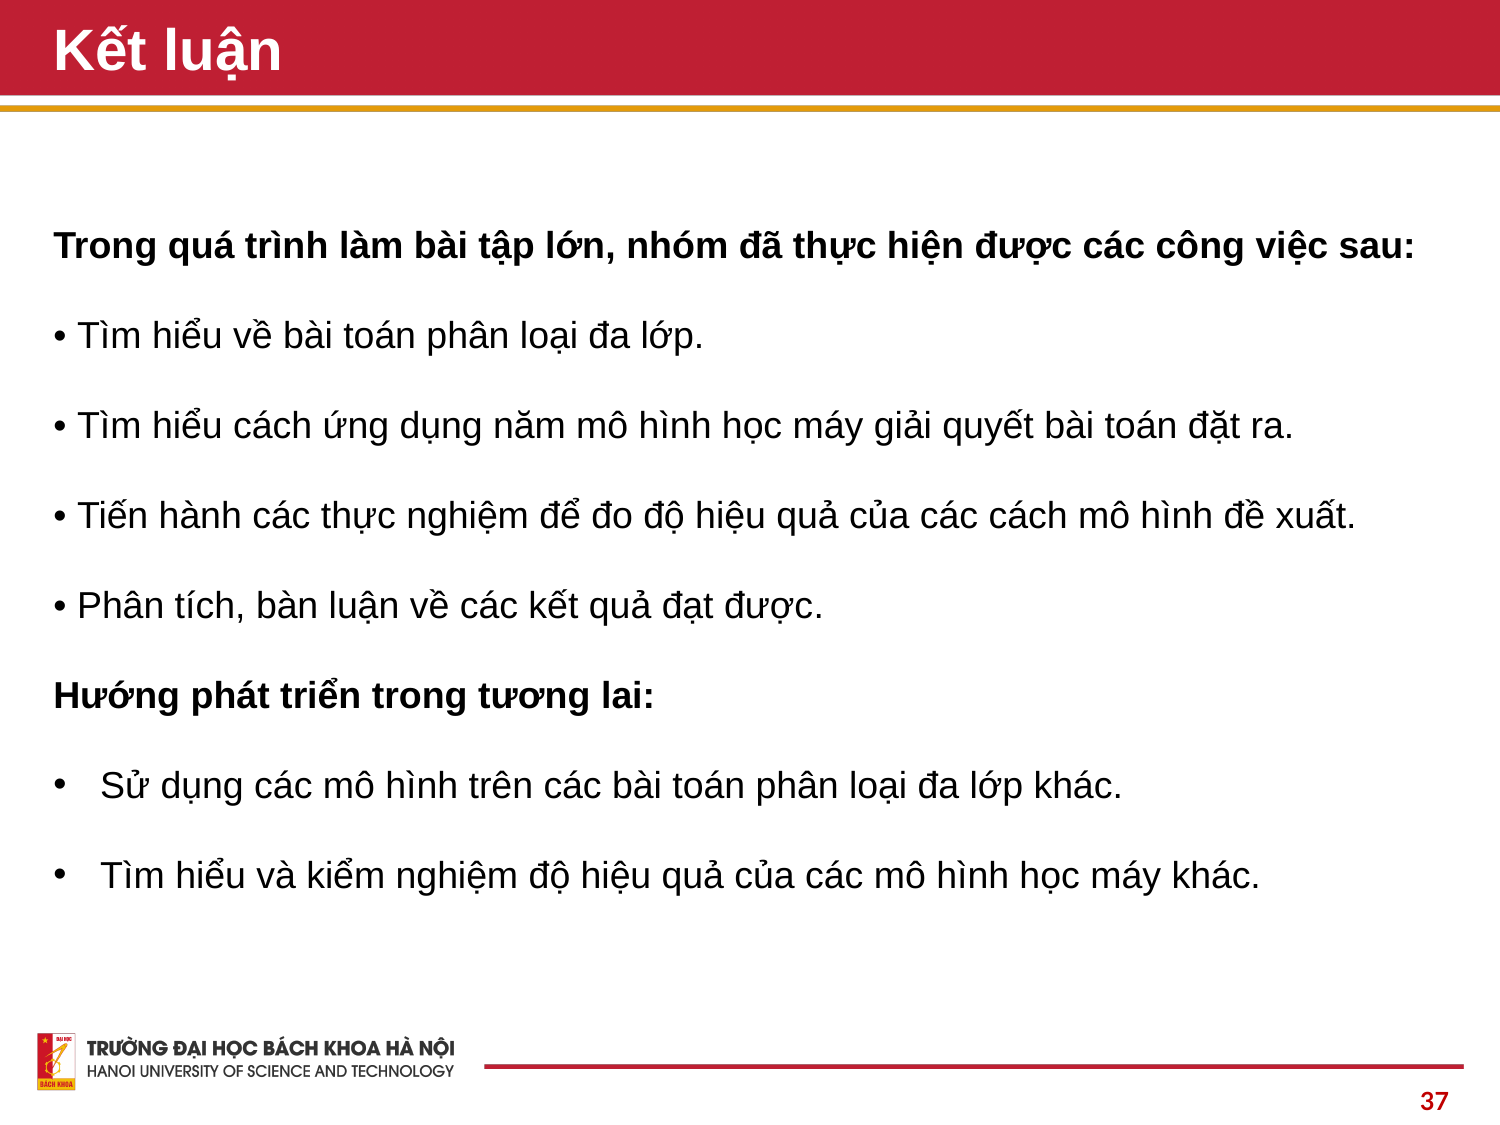

# Kết luận
Trong quá trình làm bài tập lớn, nhóm đã thực hiện được các công việc sau:

• Tìm hiểu về bài toán phân loại đa lớp.

• Tìm hiểu cách ứng dụng năm mô hình học máy giải quyết bài toán đặt ra.

• Tiến hành các thực nghiệm để đo độ hiệu quả của các cách mô hình đề xuất.

• Phân tích, bàn luận về các kết quả đạt được.

Hướng phát triển trong tương lai:

Sử dụng các mô hình trên các bài toán phân loại đa lớp khác.

Tìm hiểu và kiểm nghiệm độ hiệu quả của các mô hình học máy khác.
37